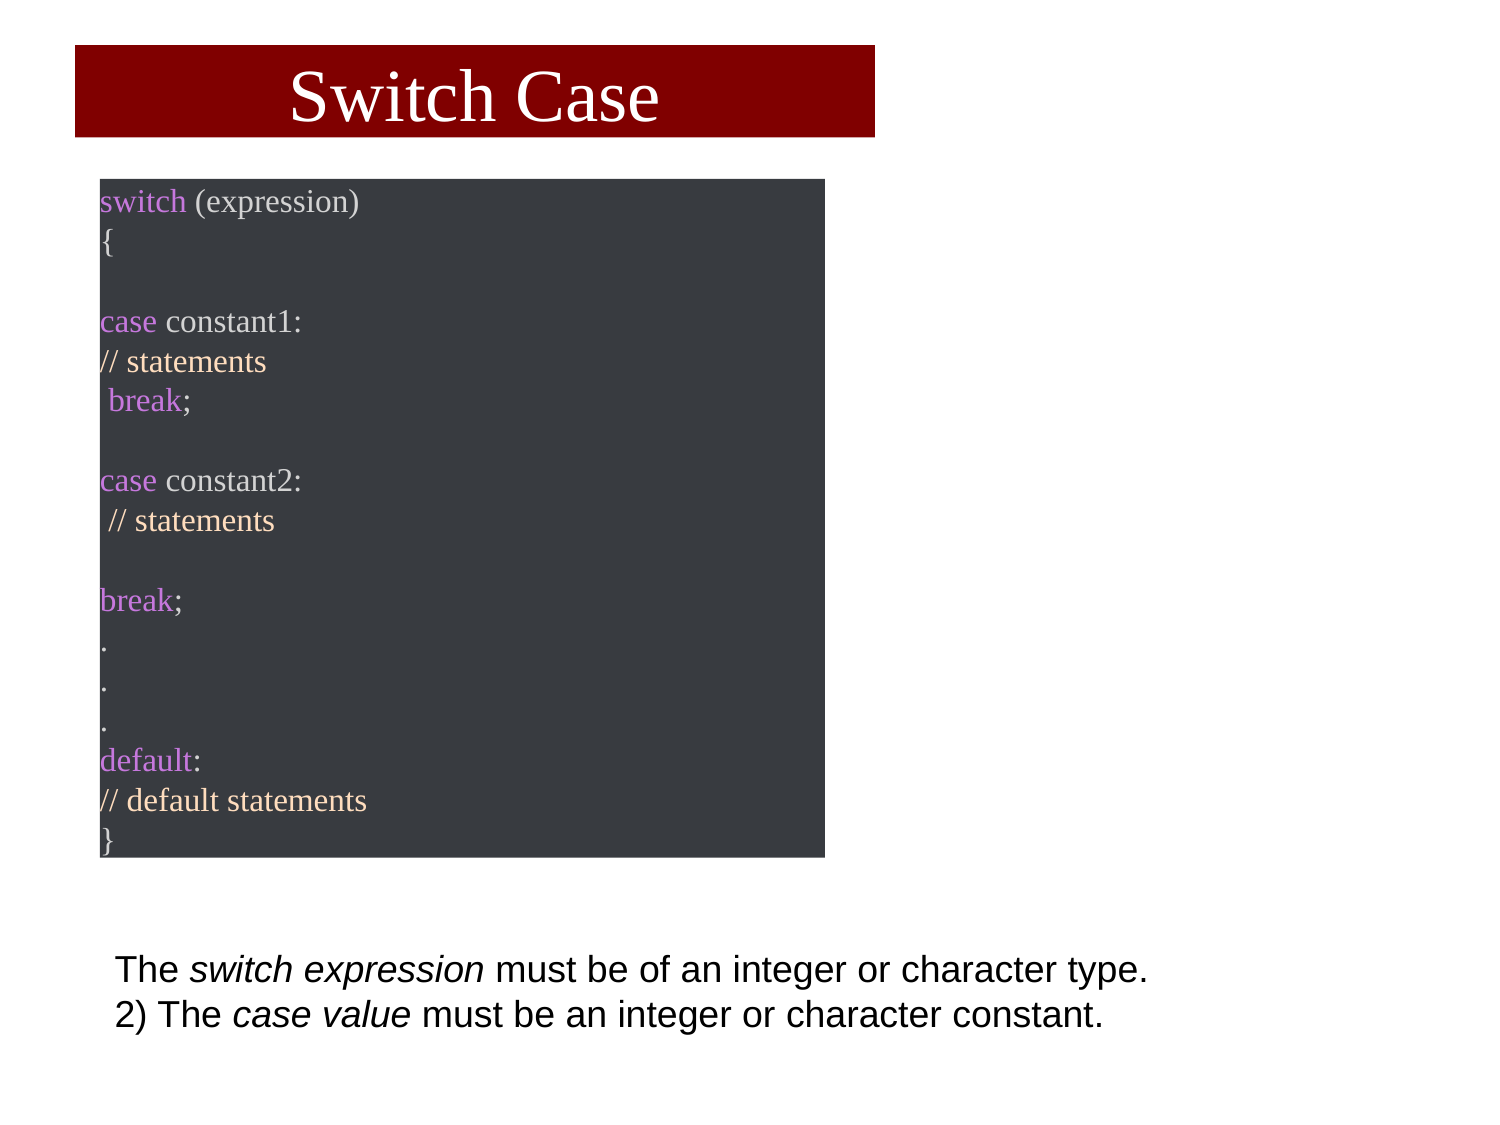

# Switch Case
switch (expression)
​{

case constant1:
// statements
 break;

case constant2:
 // statements

break;
.
.
.
default:
// default statements
}
The switch expression must be of an integer or character type.
2) The case value must be an integer or character constant.